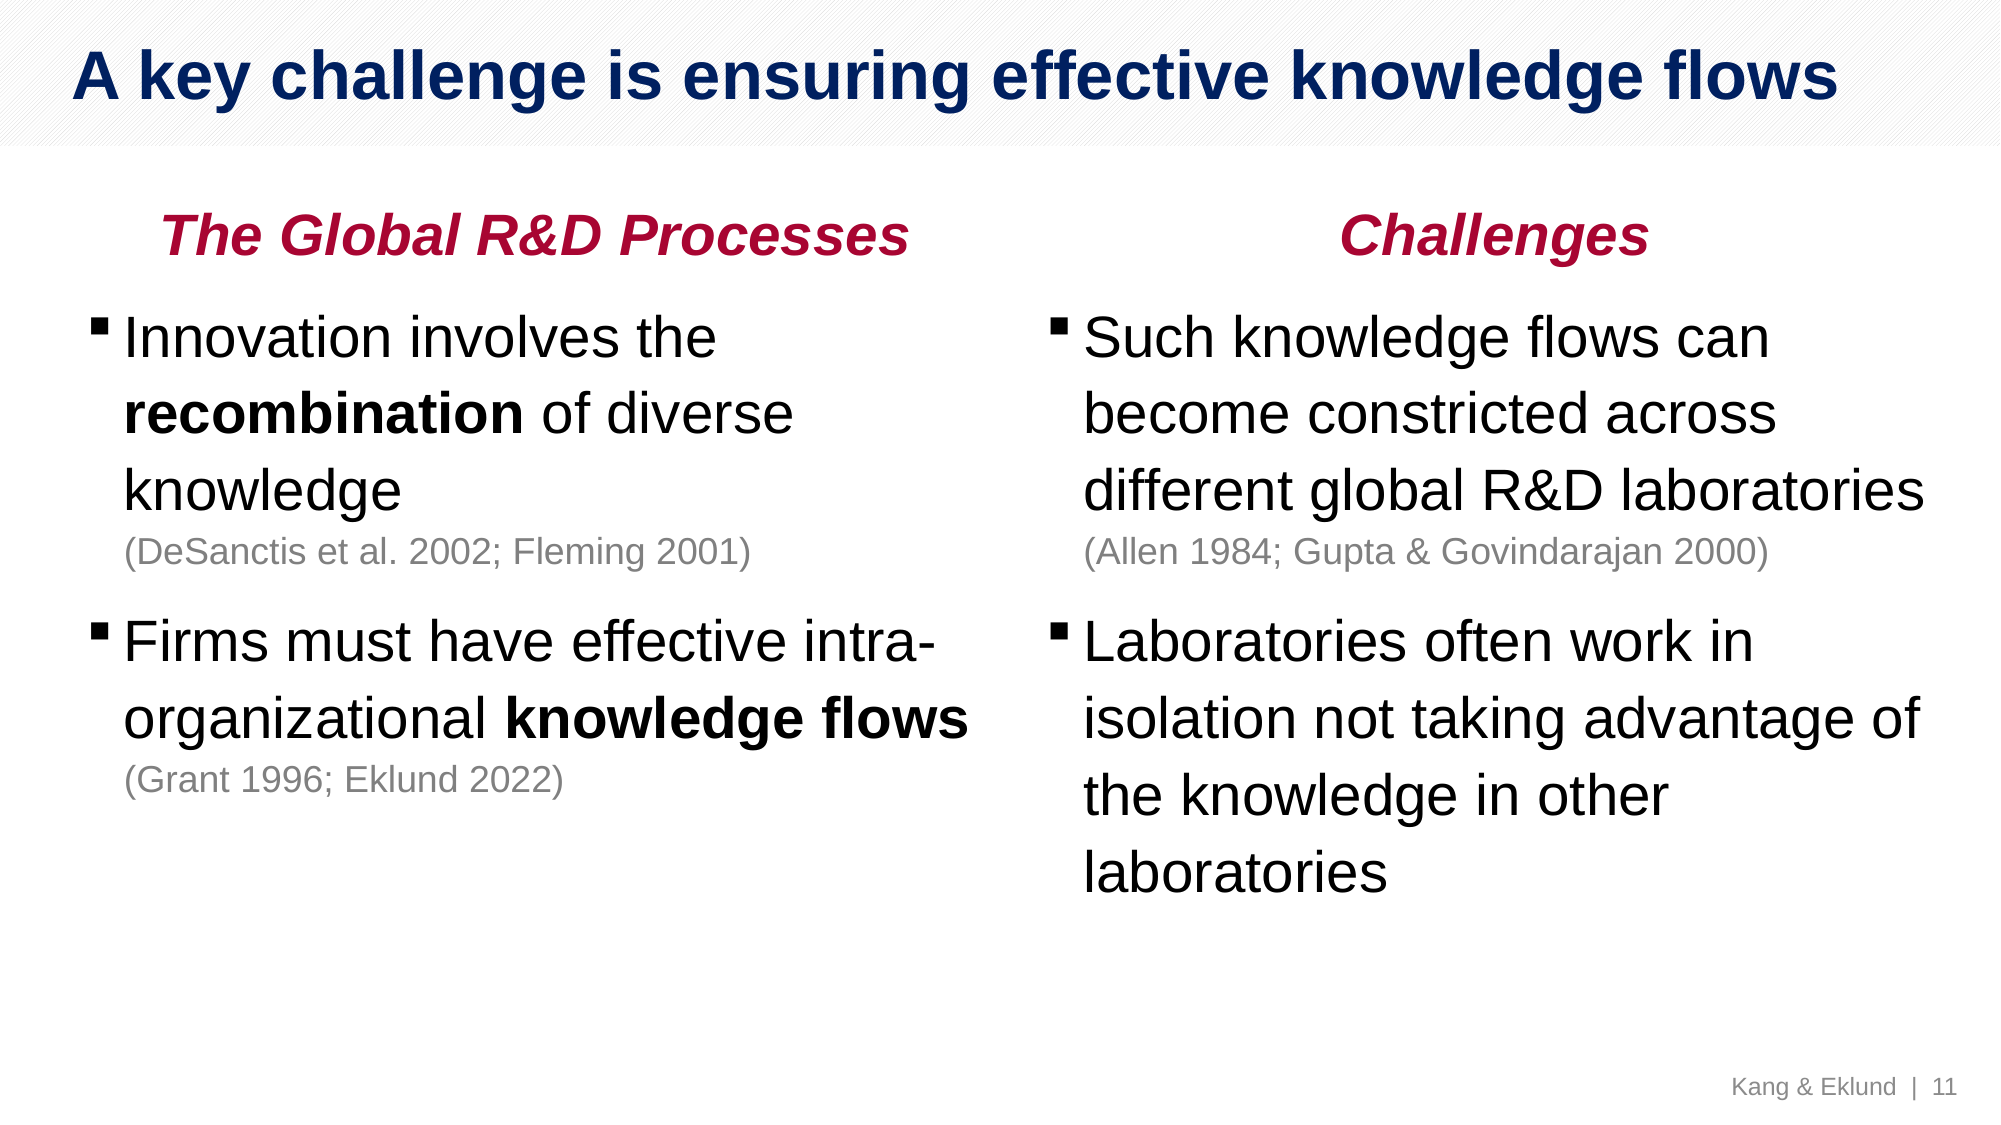

# A key challenge is ensuring effective knowledge flows
The Global R&D Processes
Innovation involves the recombination of diverse knowledge
(DeSanctis et al. 2002; Fleming 2001)
Firms must have effective intra-organizational knowledge flows (Grant 1996; Eklund 2022)
Challenges
Such knowledge flows can become constricted across different global R&D laboratories
(Allen 1984; Gupta & Govindarajan 2000)
Laboratories often work in isolation not taking advantage of the knowledge in other laboratories
Kang & Eklund  |  11